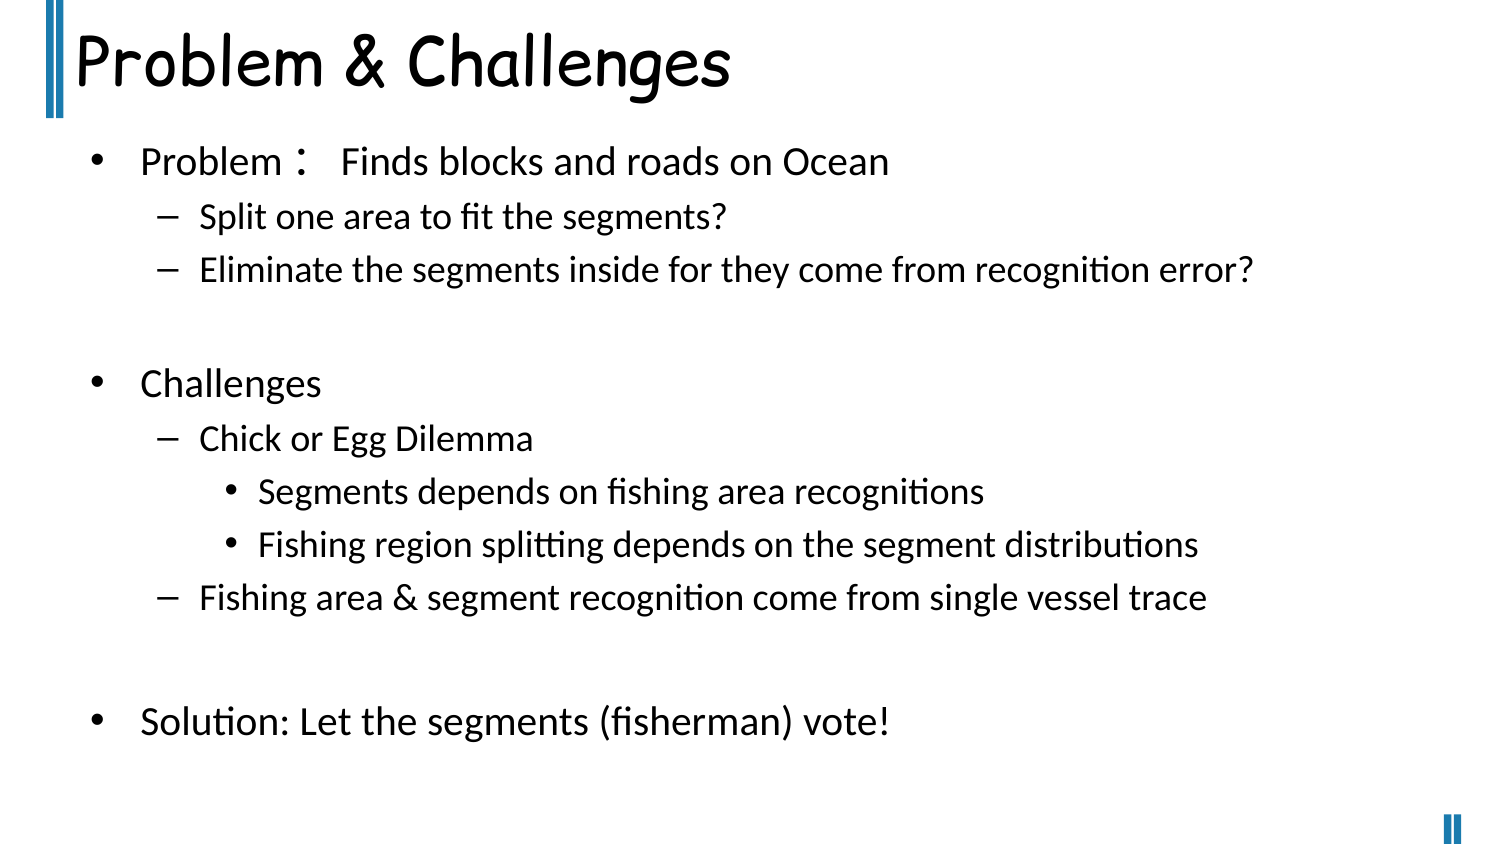

# Problem & Challenges
Problem：Finds blocks and roads on Ocean
Split one area to fit the segments?
Eliminate the segments inside for they come from recognition error?

Challenges
Chick or Egg Dilemma
Segments depends on fishing area recognitions
Fishing region splitting depends on the segment distributions
Fishing area & segment recognition come from single vessel trace

Solution: Let the segments (fisherman) vote!